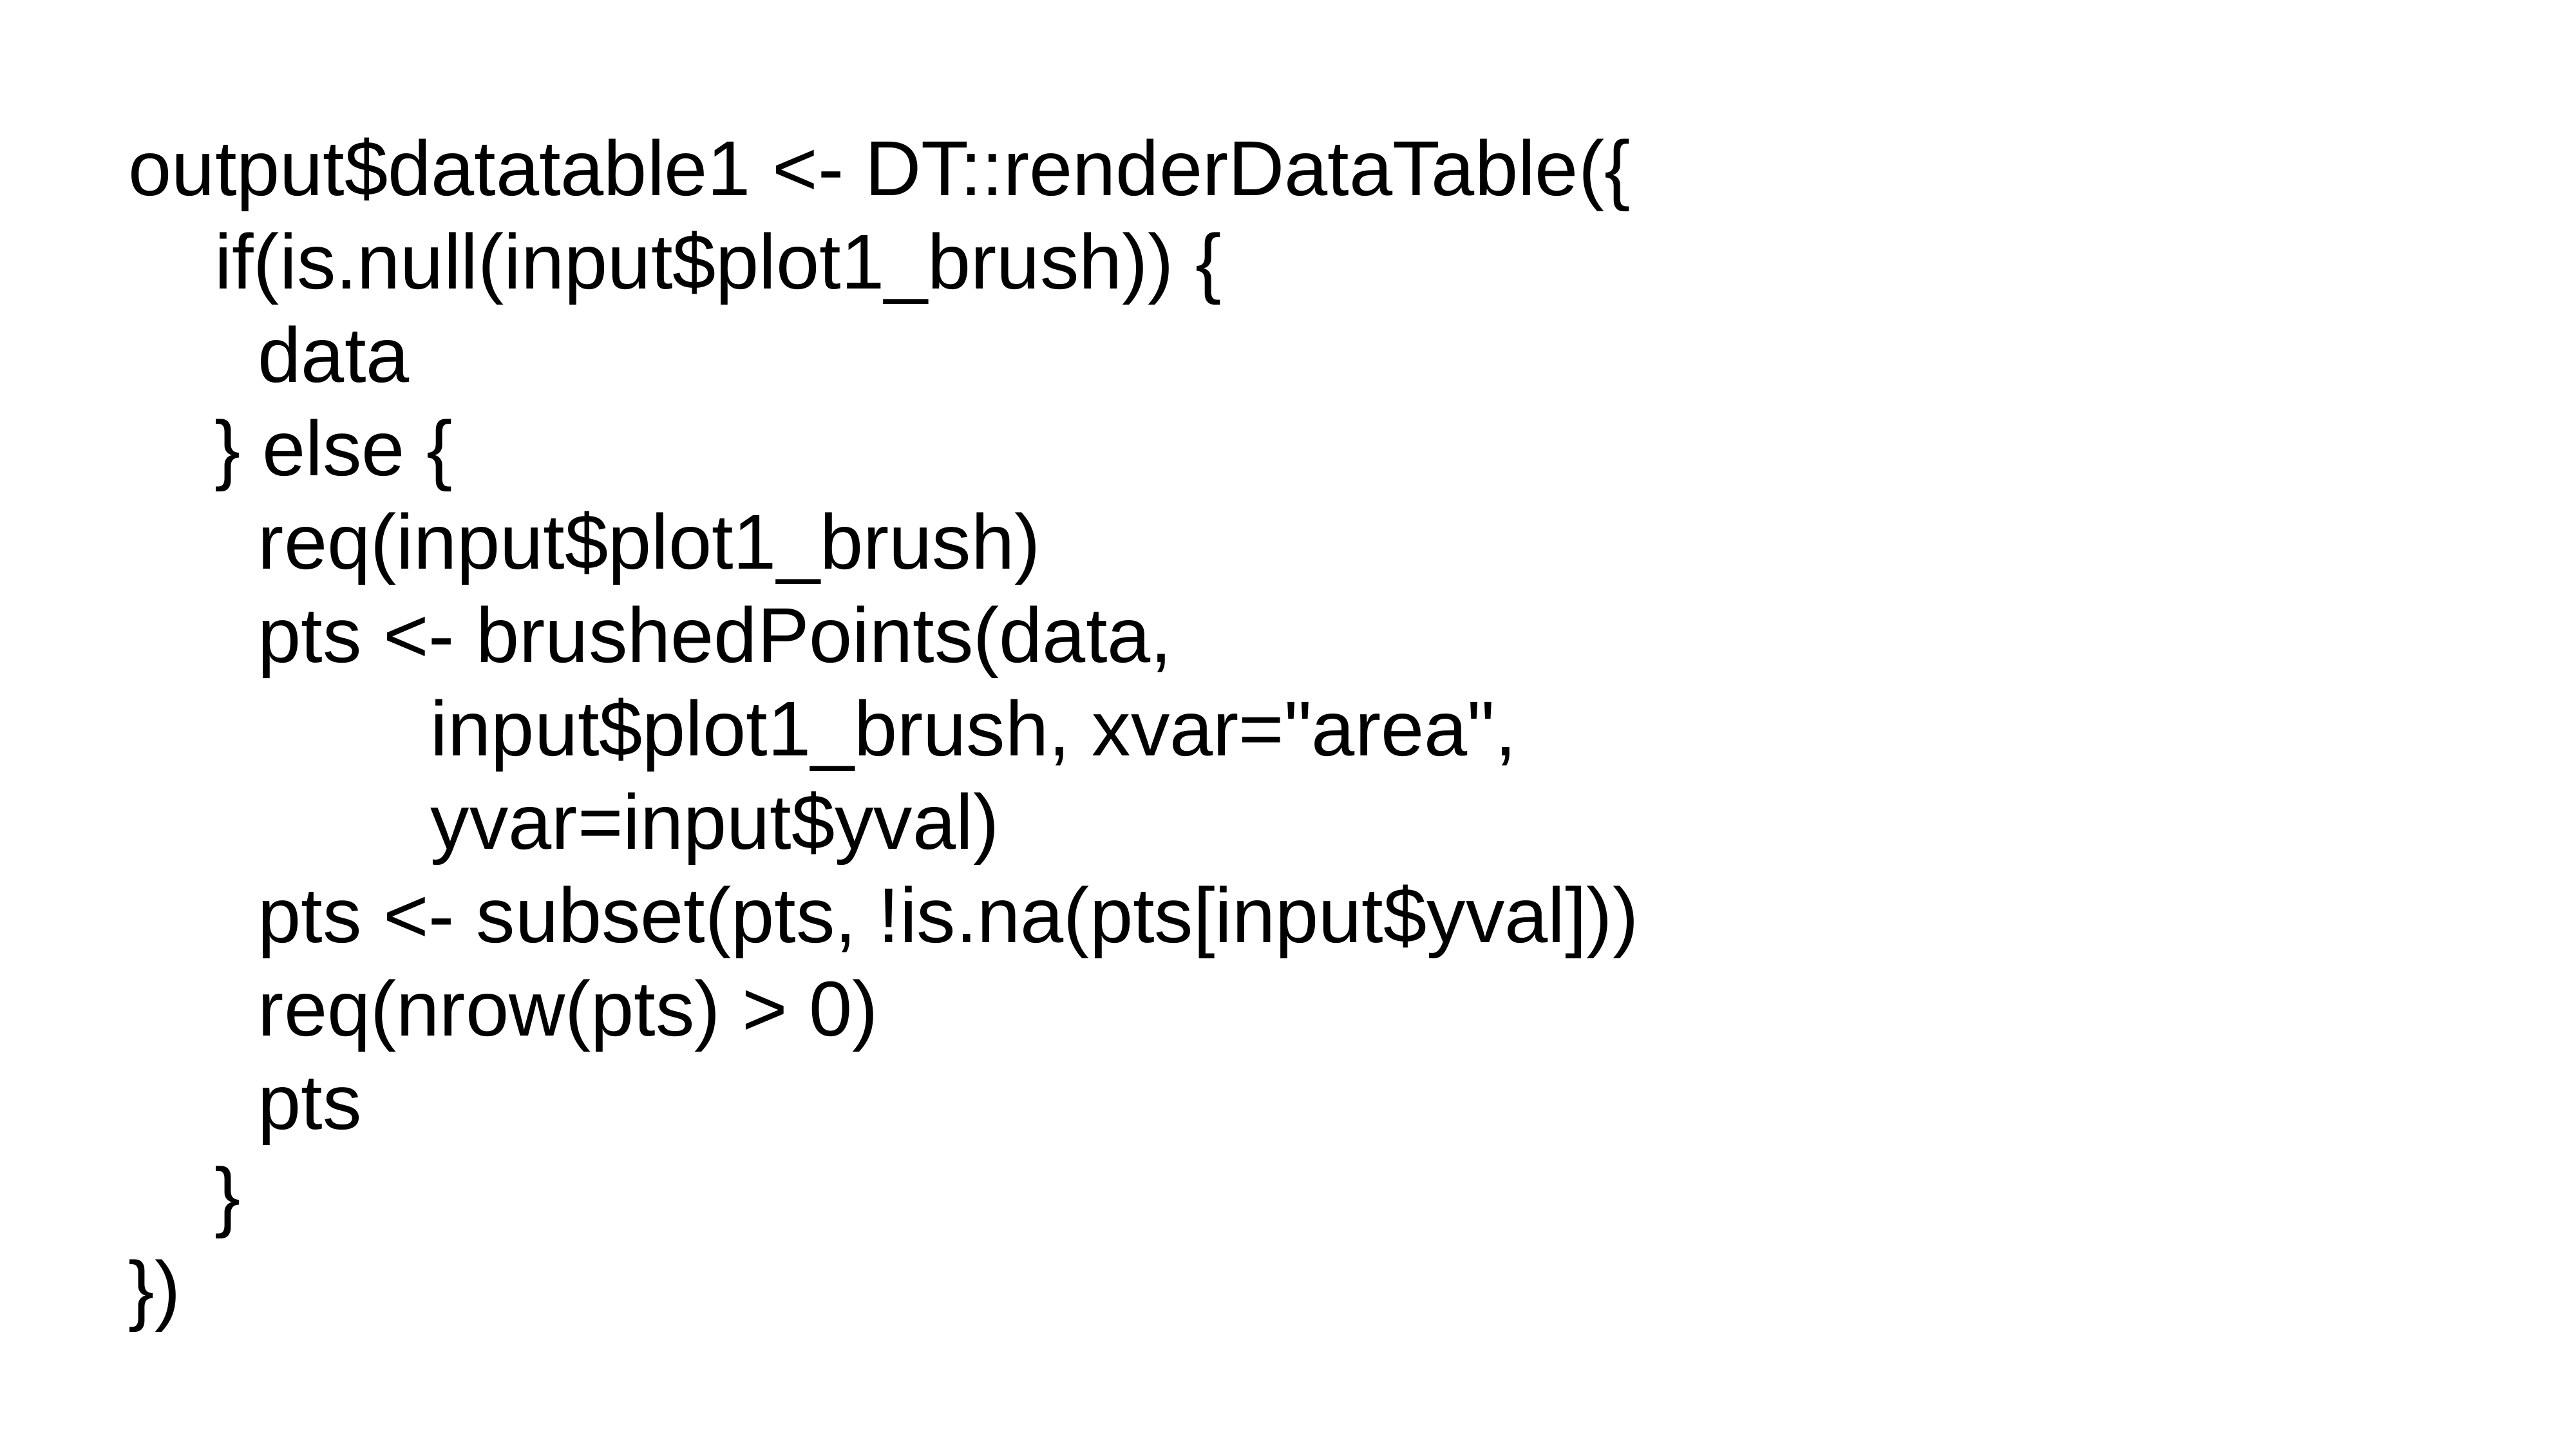

output$datatable1 <- DT::renderDataTable({
    if(is.null(input$plot1_brush)) {
      data
    } else {
      req(input$plot1_brush)
      pts <- brushedPoints(data,
              input$plot1_brush, xvar="area",
              yvar=input$yval)
      pts <- subset(pts, !is.na(pts[input$yval]))
      req(nrow(pts) > 0)
      pts
    }
})